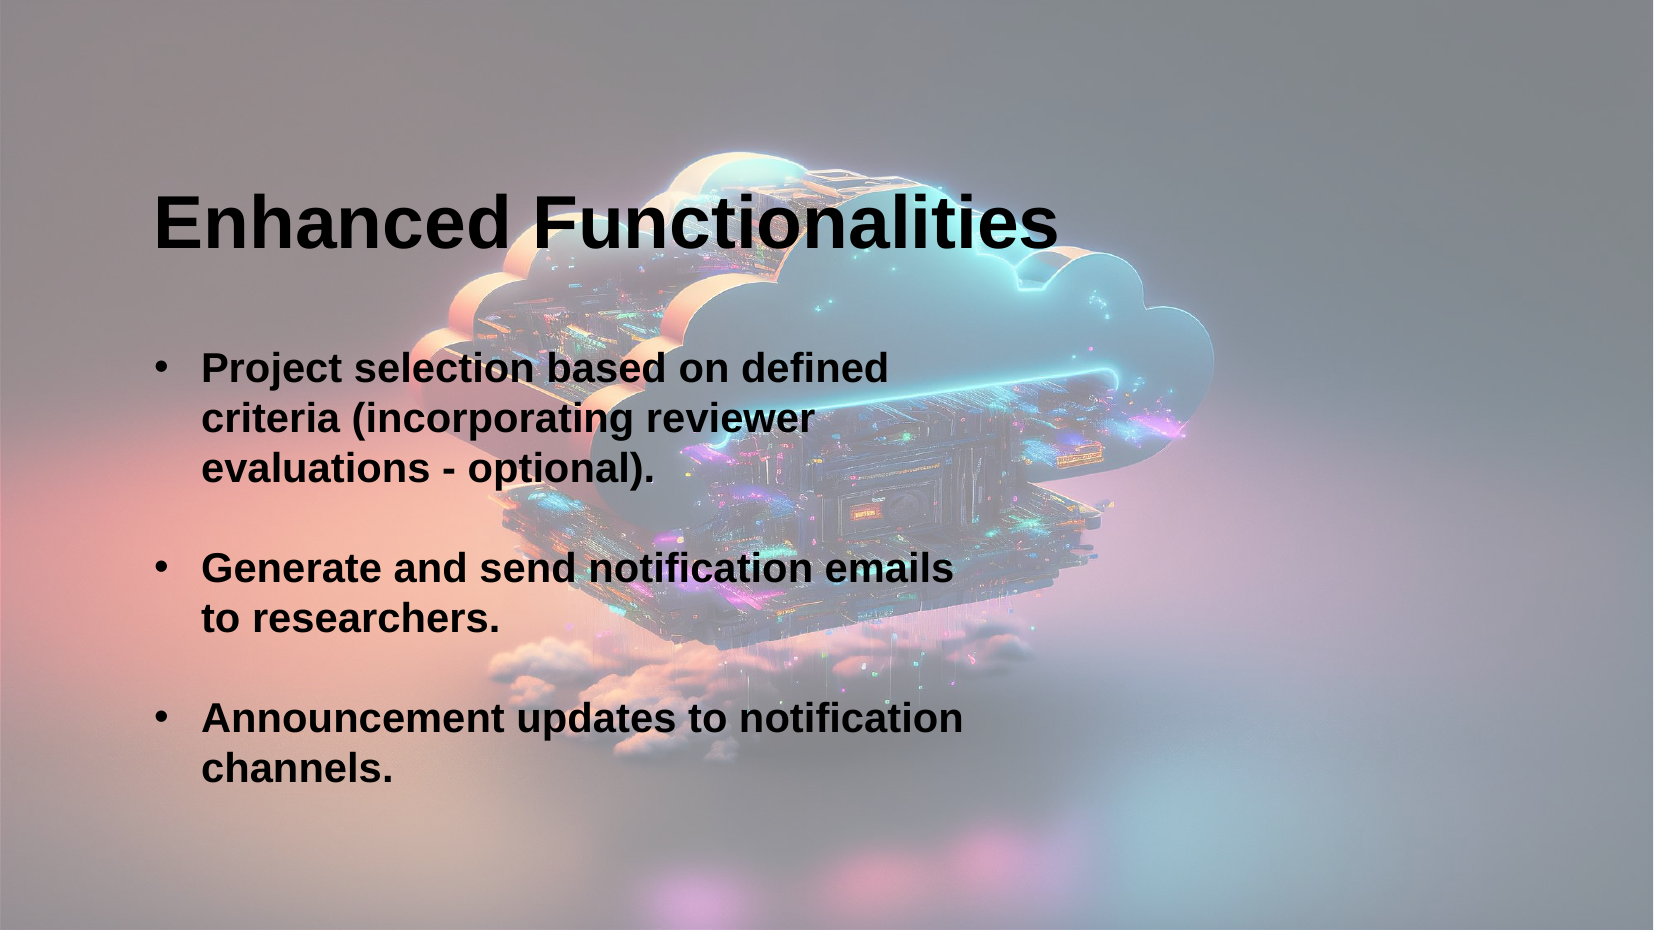

Enhanced Functionalities

Project selection based on defined criteria (incorporating reviewer evaluations - optional).

Generate and send notification emails to researchers.

Announcement updates to notification channels.